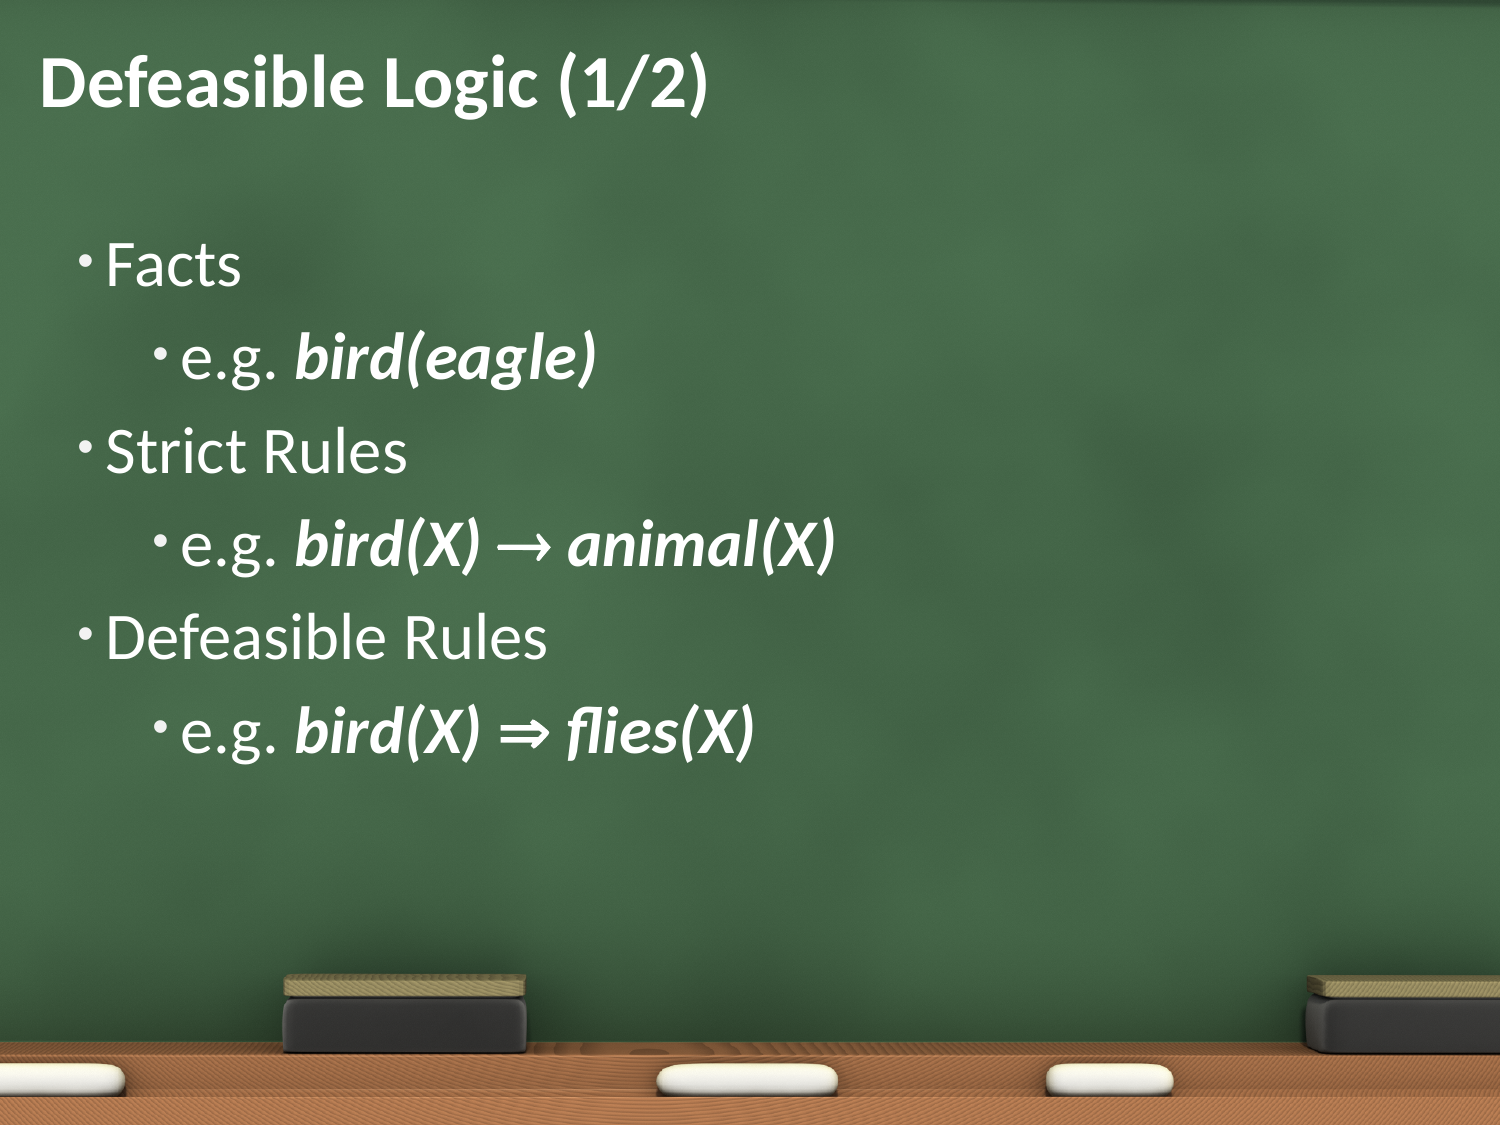

# Defeasible Logic (1/2)
Facts
e.g. bird(eagle)
Strict Rules
e.g. bird(X) → animal(X)
Defeasible Rules
e.g. bird(X) ⇒ flies(X)